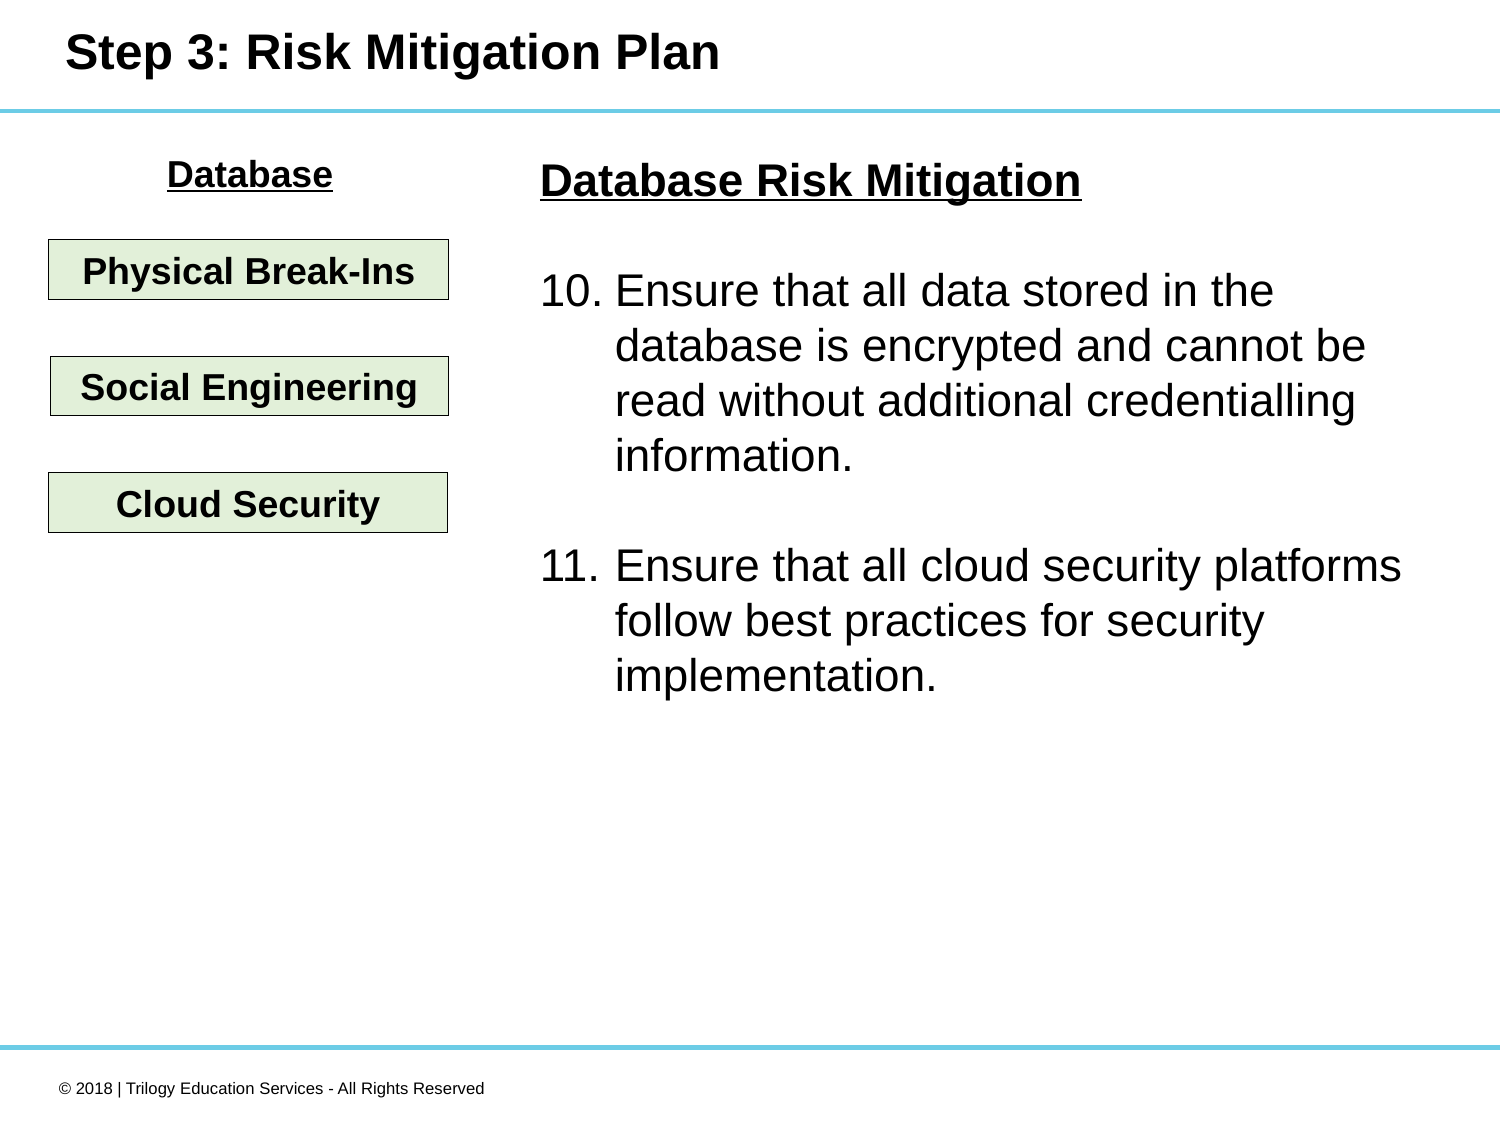

# Step 3: Risk Mitigation Plan
Database
Database Risk Mitigation

Ensure that all data stored in the database is encrypted and cannot be read without additional credentialling information.

Ensure that all cloud security platforms follow best practices for security implementation.

Physical Break-Ins
Social Engineering
Cloud Security